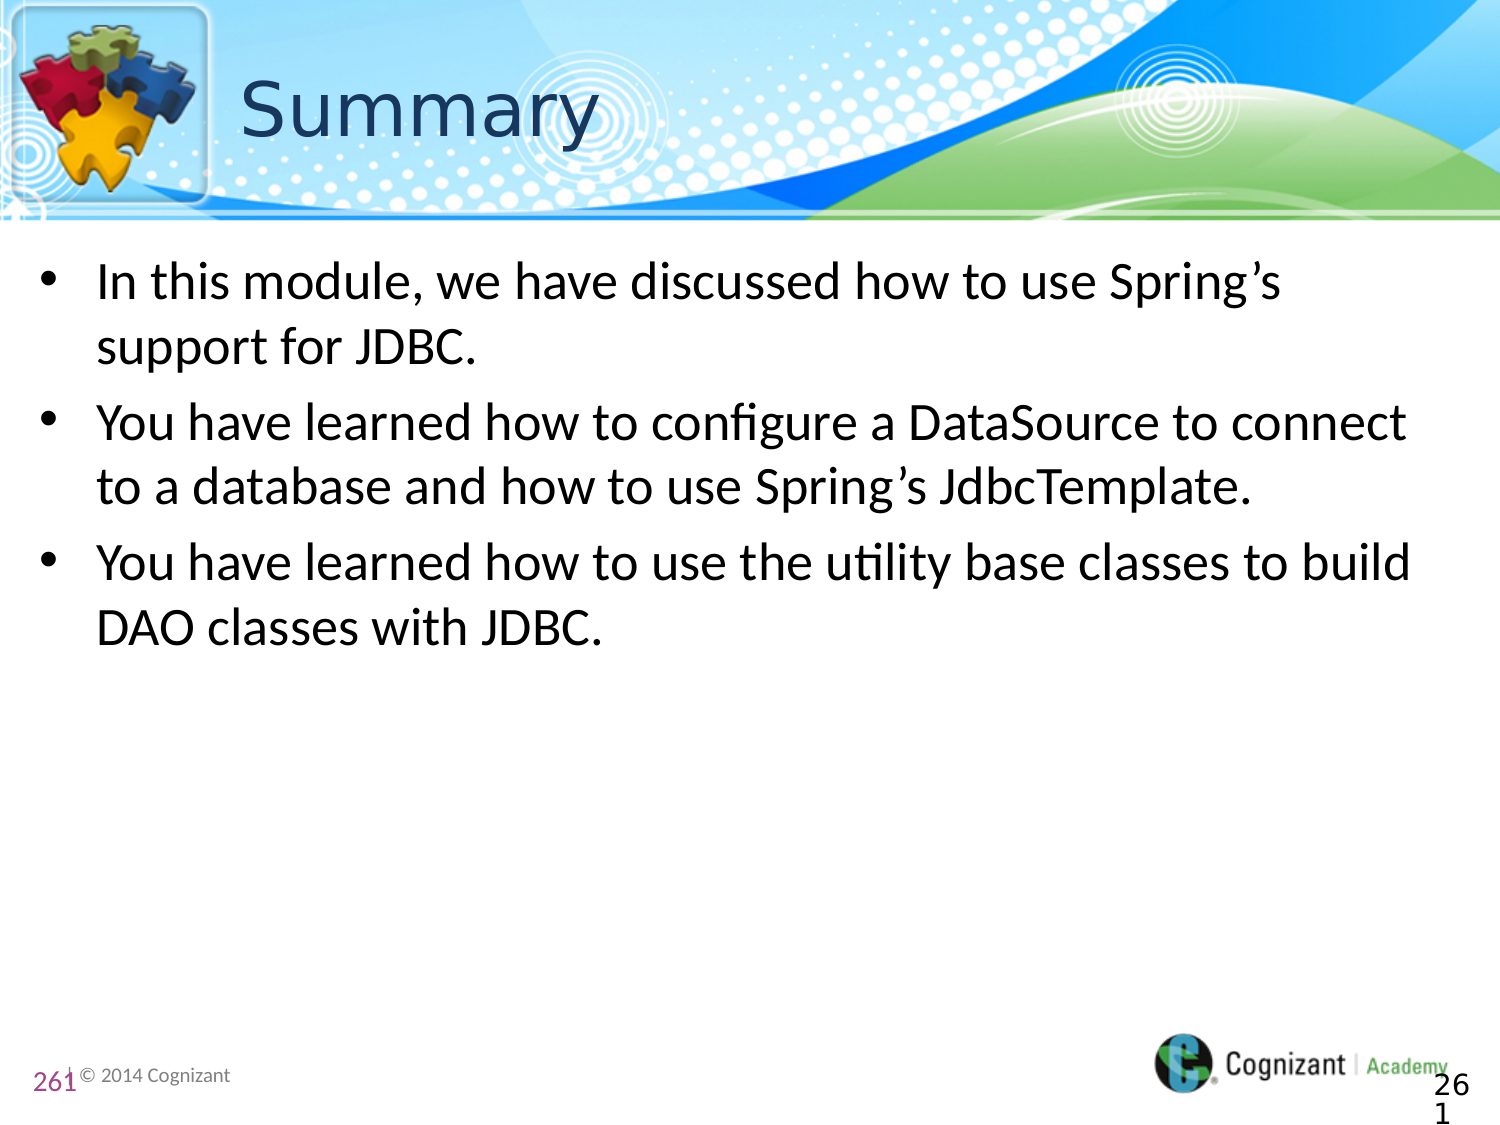

# Summary
In this module, we have discussed how to use Spring’s support for JDBC.
You have learned how to configure a DataSource to connect to a database and how to use Spring’s JdbcTemplate.
You have learned how to use the utility base classes to build DAO classes with JDBC.

261
261